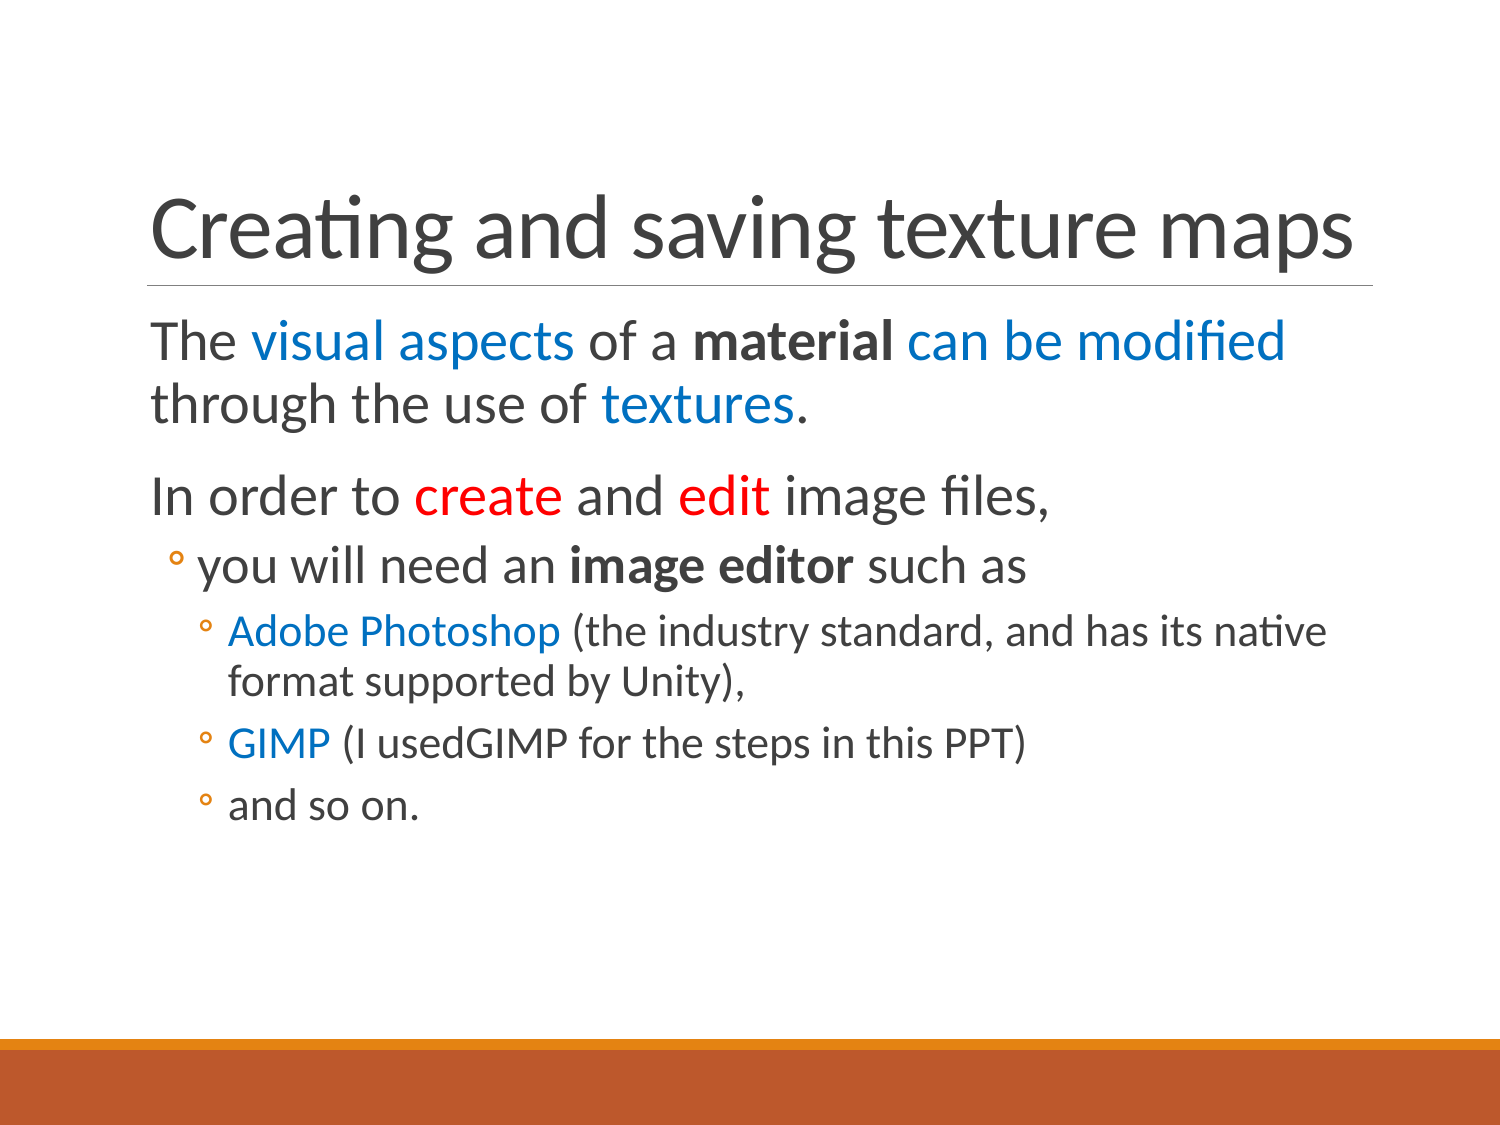

# Creating and saving texture maps
The visual aspects of a material can be modified through the use of textures.
In order to create and edit image files,
you will need an image editor such as
Adobe Photoshop (the industry standard, and has its native format supported by Unity),
GIMP (I usedGIMP for the steps in this PPT)
and so on.